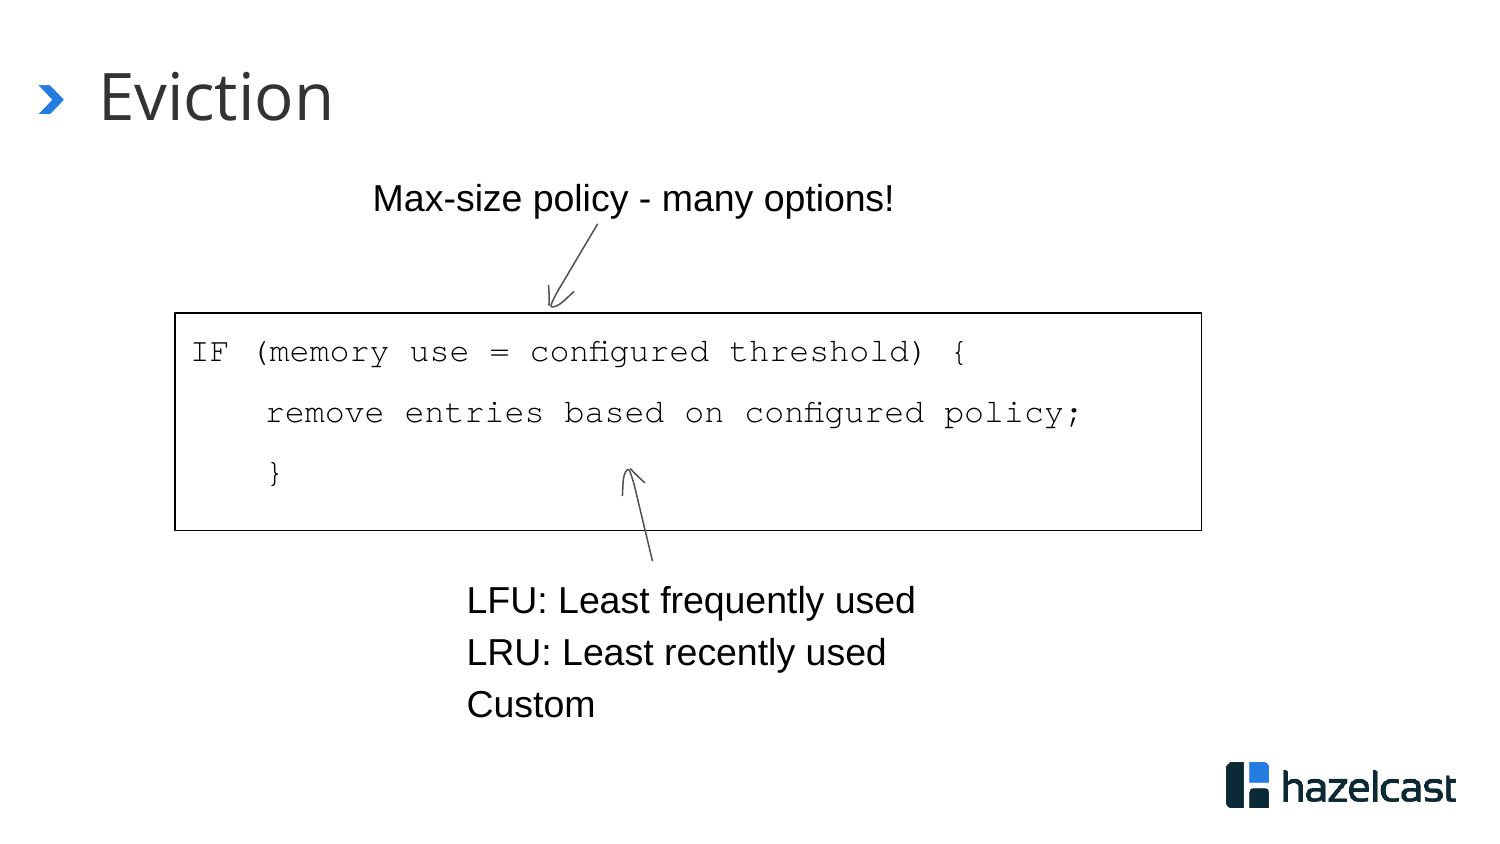

# Eviction
Max-size policy - many options!

IF (memory use = configured threshold) {
remove entries based on configured policy;
}

LFU: Least frequently used
LRU: Least recently used
Custom